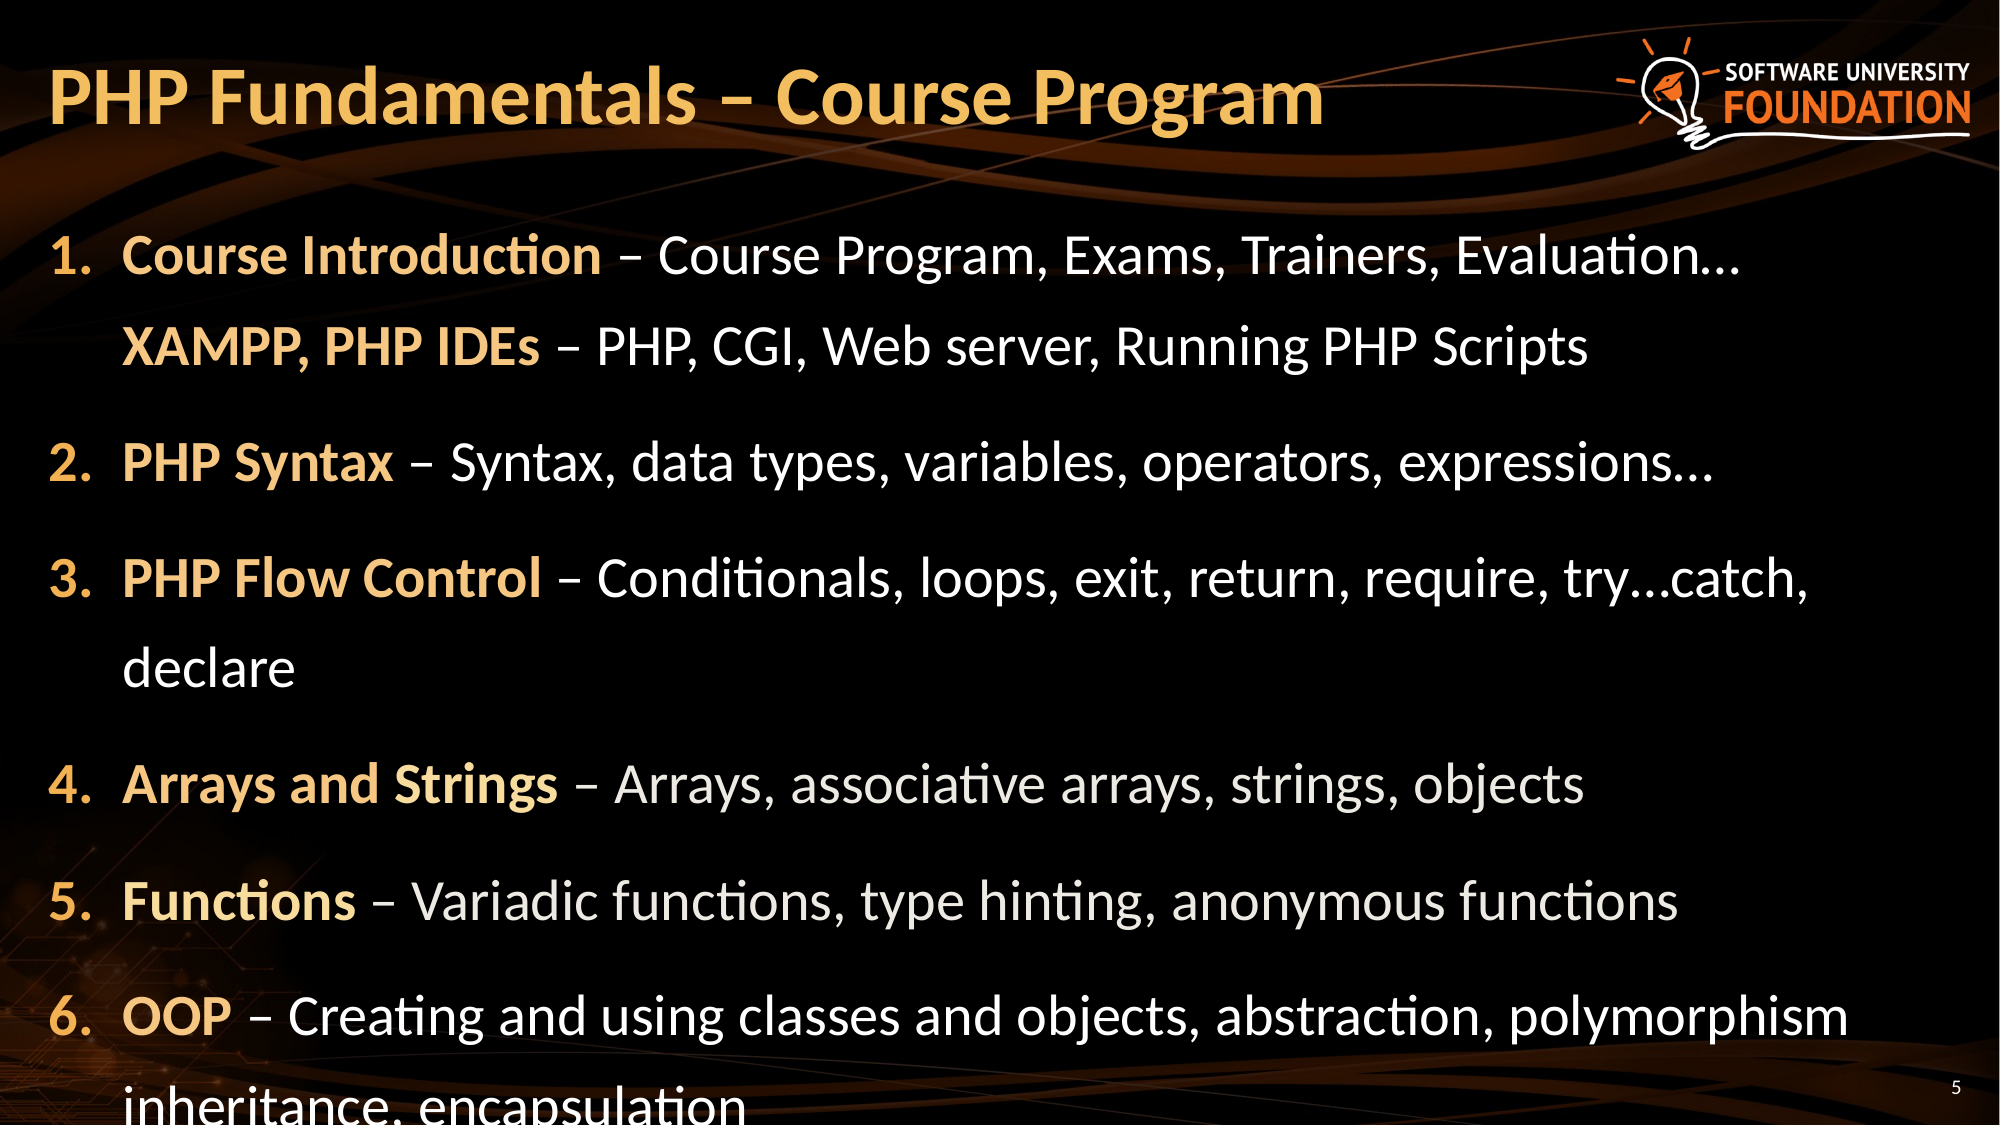

# PHP Fundamentals – Course Program
Course Introduction – Course Program, Exams, Trainers, Evaluation…
XAMPP, PHP IDEs – PHP, CGI, Web server, Running PHP Scripts
PHP Syntax – Syntax, data types, variables, operators, expressions…
PHP Flow Control – Conditionals, loops, exit, return, require, try…catch, declare
Arrays and Strings – Arrays, associative arrays, strings, objects
Functions – Variadic functions, type hinting, anonymous functions
OOP – Creating and using classes and objects, abstraction, polymorphism inheritance, encapsulation
5